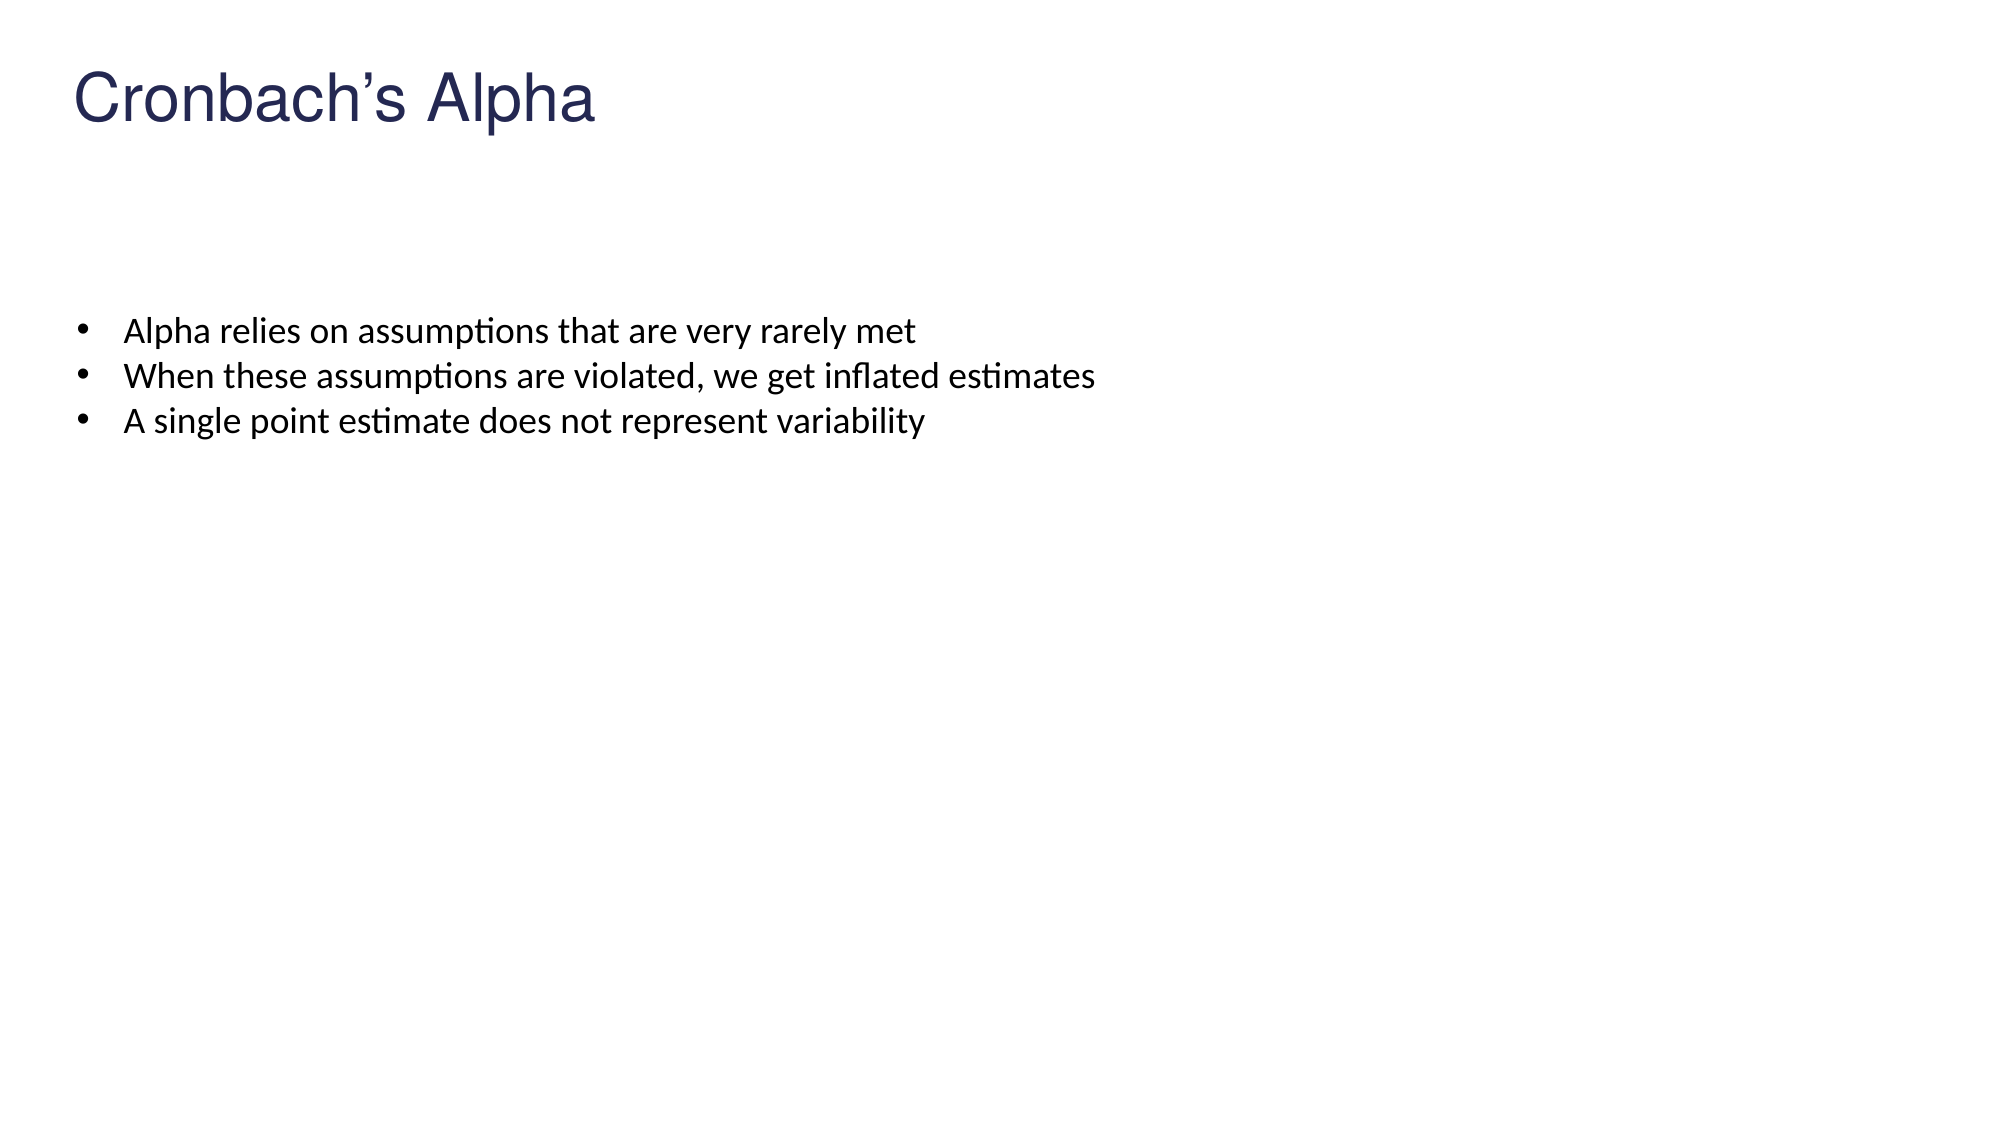

# Cronbach’s Alpha
Alpha relies on assumptions that are very rarely met
When these assumptions are violated, we get inflated estimates
A single point estimate does not represent variability